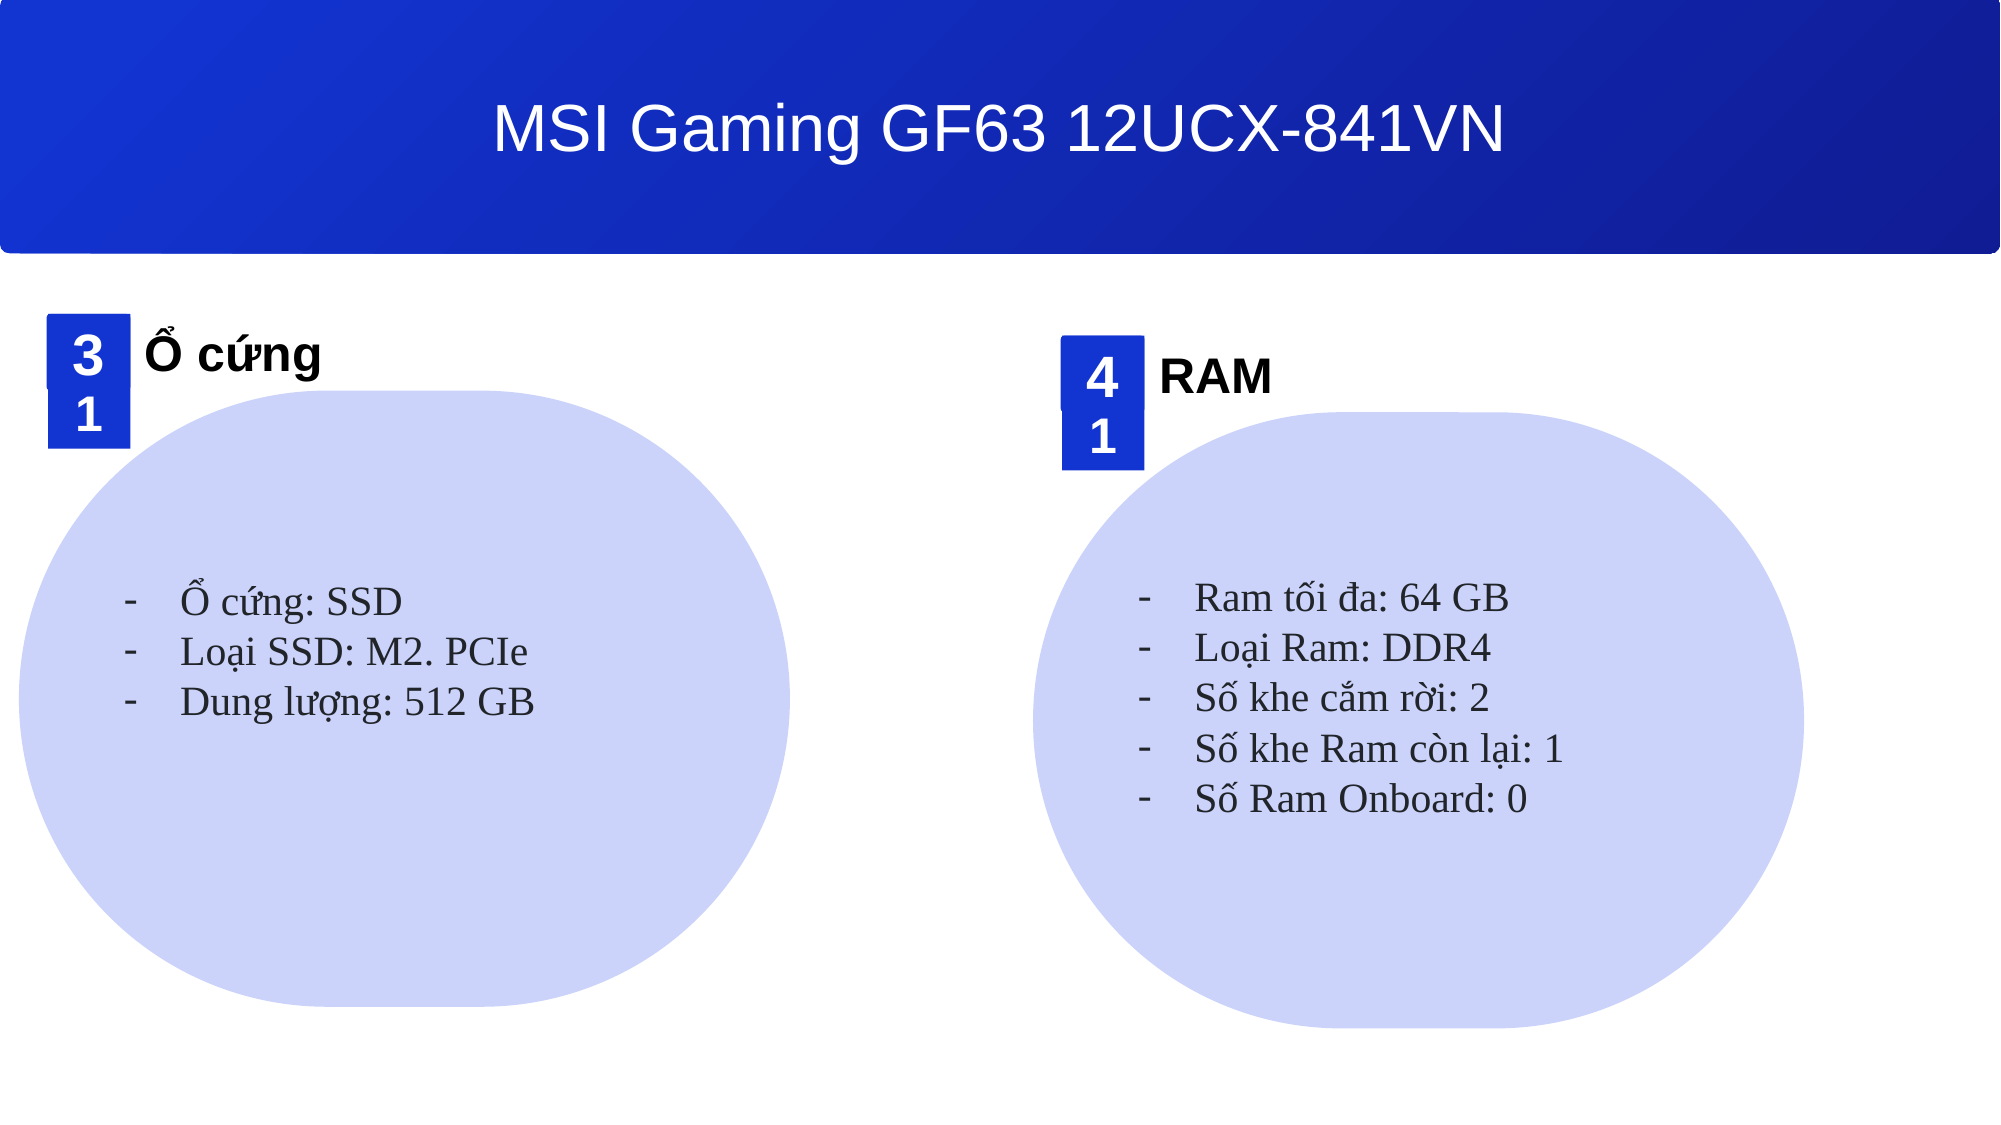

MSI Gaming GF63 12UCX-841VN
3
01
Ổ cứng
4
01
RAM
Ổ cứng: SSD
Loại SSD: M2. PCIe
Dung lượng: 512 GB

Ram tối đa: 64 GB
Loại Ram: DDR4
Số khe cắm rời: 2
Số khe Ram còn lại: 1
Số Ram Onboard: 0